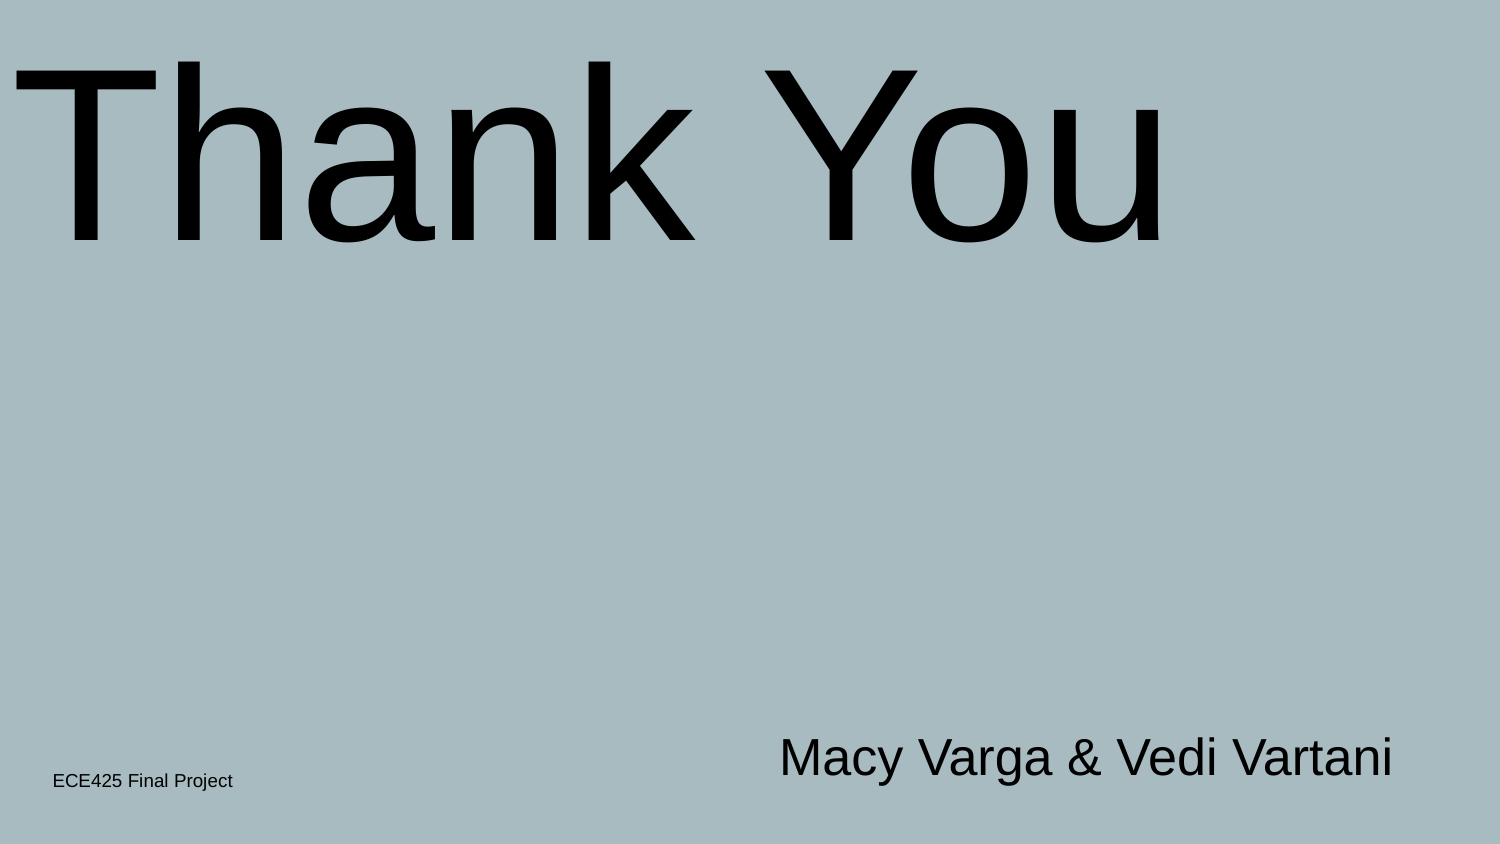

# Thank You
ECE425 Final Project
Macy Varga & Vedi Vartani